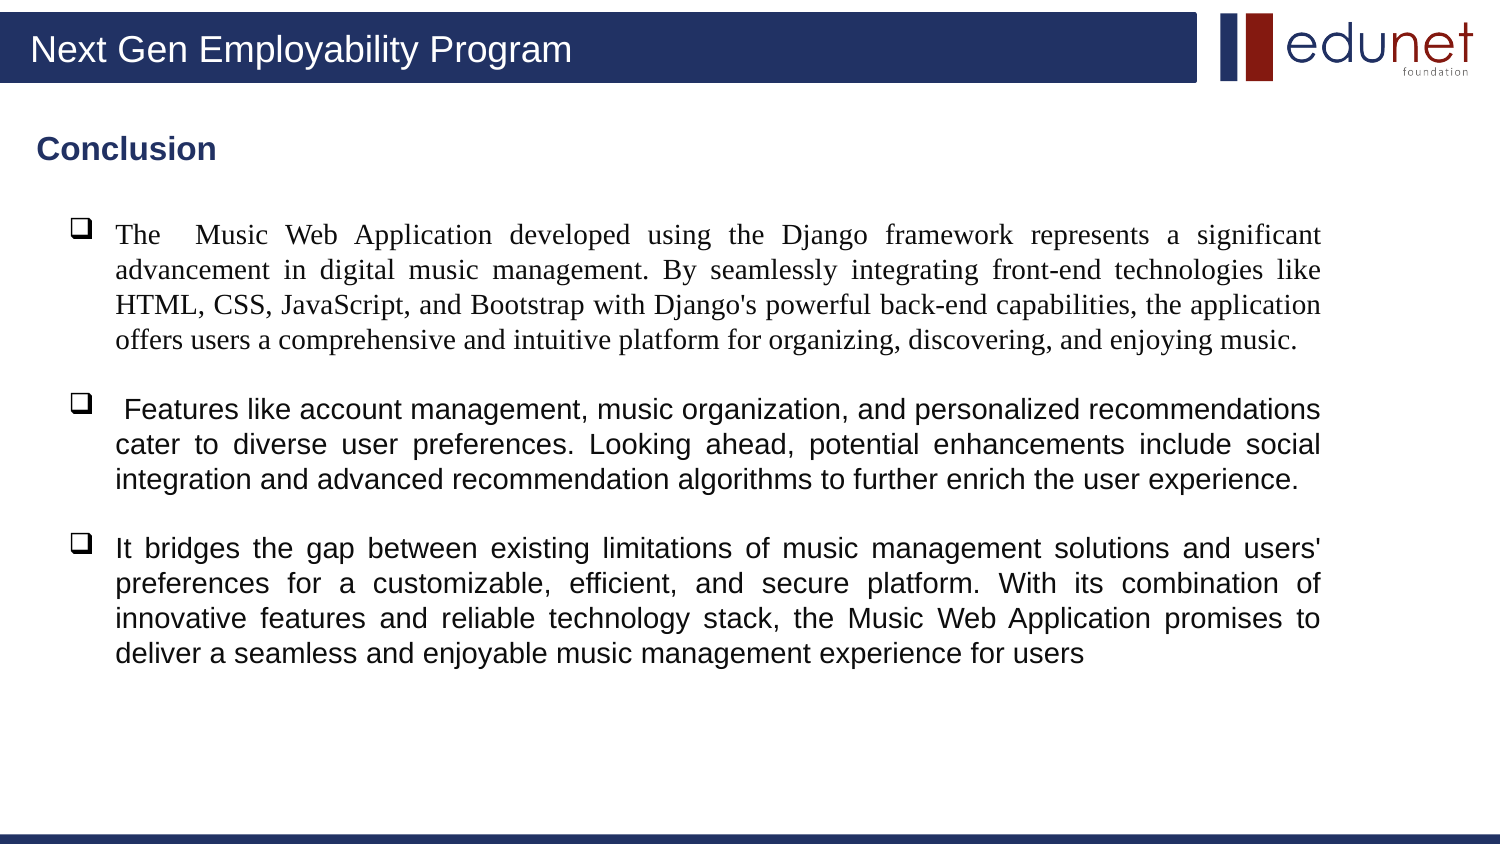

Conclusion
The  Music Web Application developed using the Django framework represents a significant advancement in digital music management. By seamlessly integrating front-end technologies like HTML, CSS, JavaScript, and Bootstrap with Django's powerful back-end capabilities, the application offers users a comprehensive and intuitive platform for organizing, discovering, and enjoying music.

 Features like account management, music organization, and personalized recommendations cater to diverse user preferences. Looking ahead, potential enhancements include social integration and advanced recommendation algorithms to further enrich the user experience.

It bridges the gap between existing limitations of music management solutions and users' preferences for a customizable, efficient, and secure platform. With its combination of innovative features and reliable technology stack, the Music Web Application promises to deliver a seamless and enjoyable music management experience for users